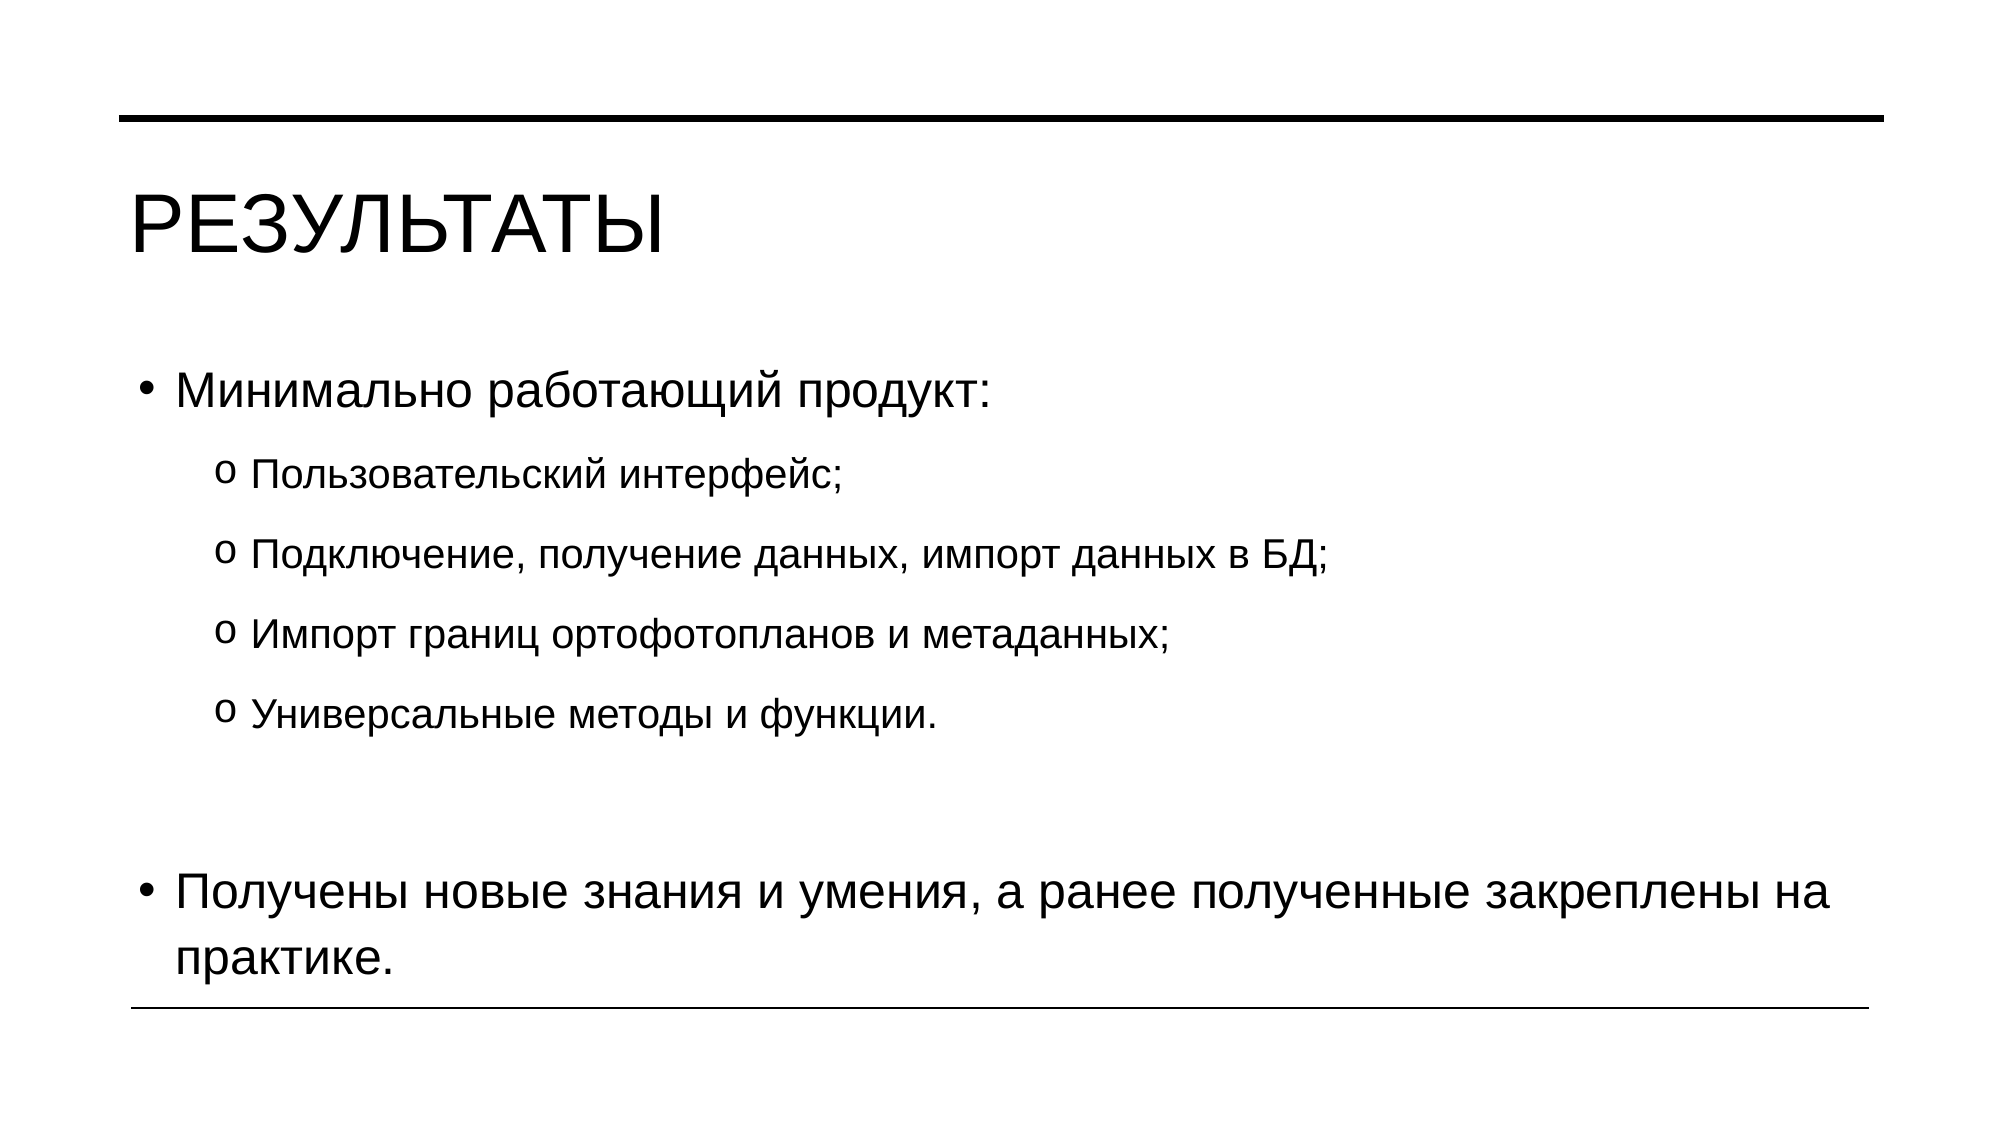

# РЕЗУЛЬТАТЫ
Минимально работающий продукт:
Пользовательский интерфейс;
Подключение, получение данных, импорт данных в БД;
Импорт границ ортофотопланов и метаданных;
Универсальные методы и функции.

Получены новые знания и умения, а ранее полученные закреплены на практике.